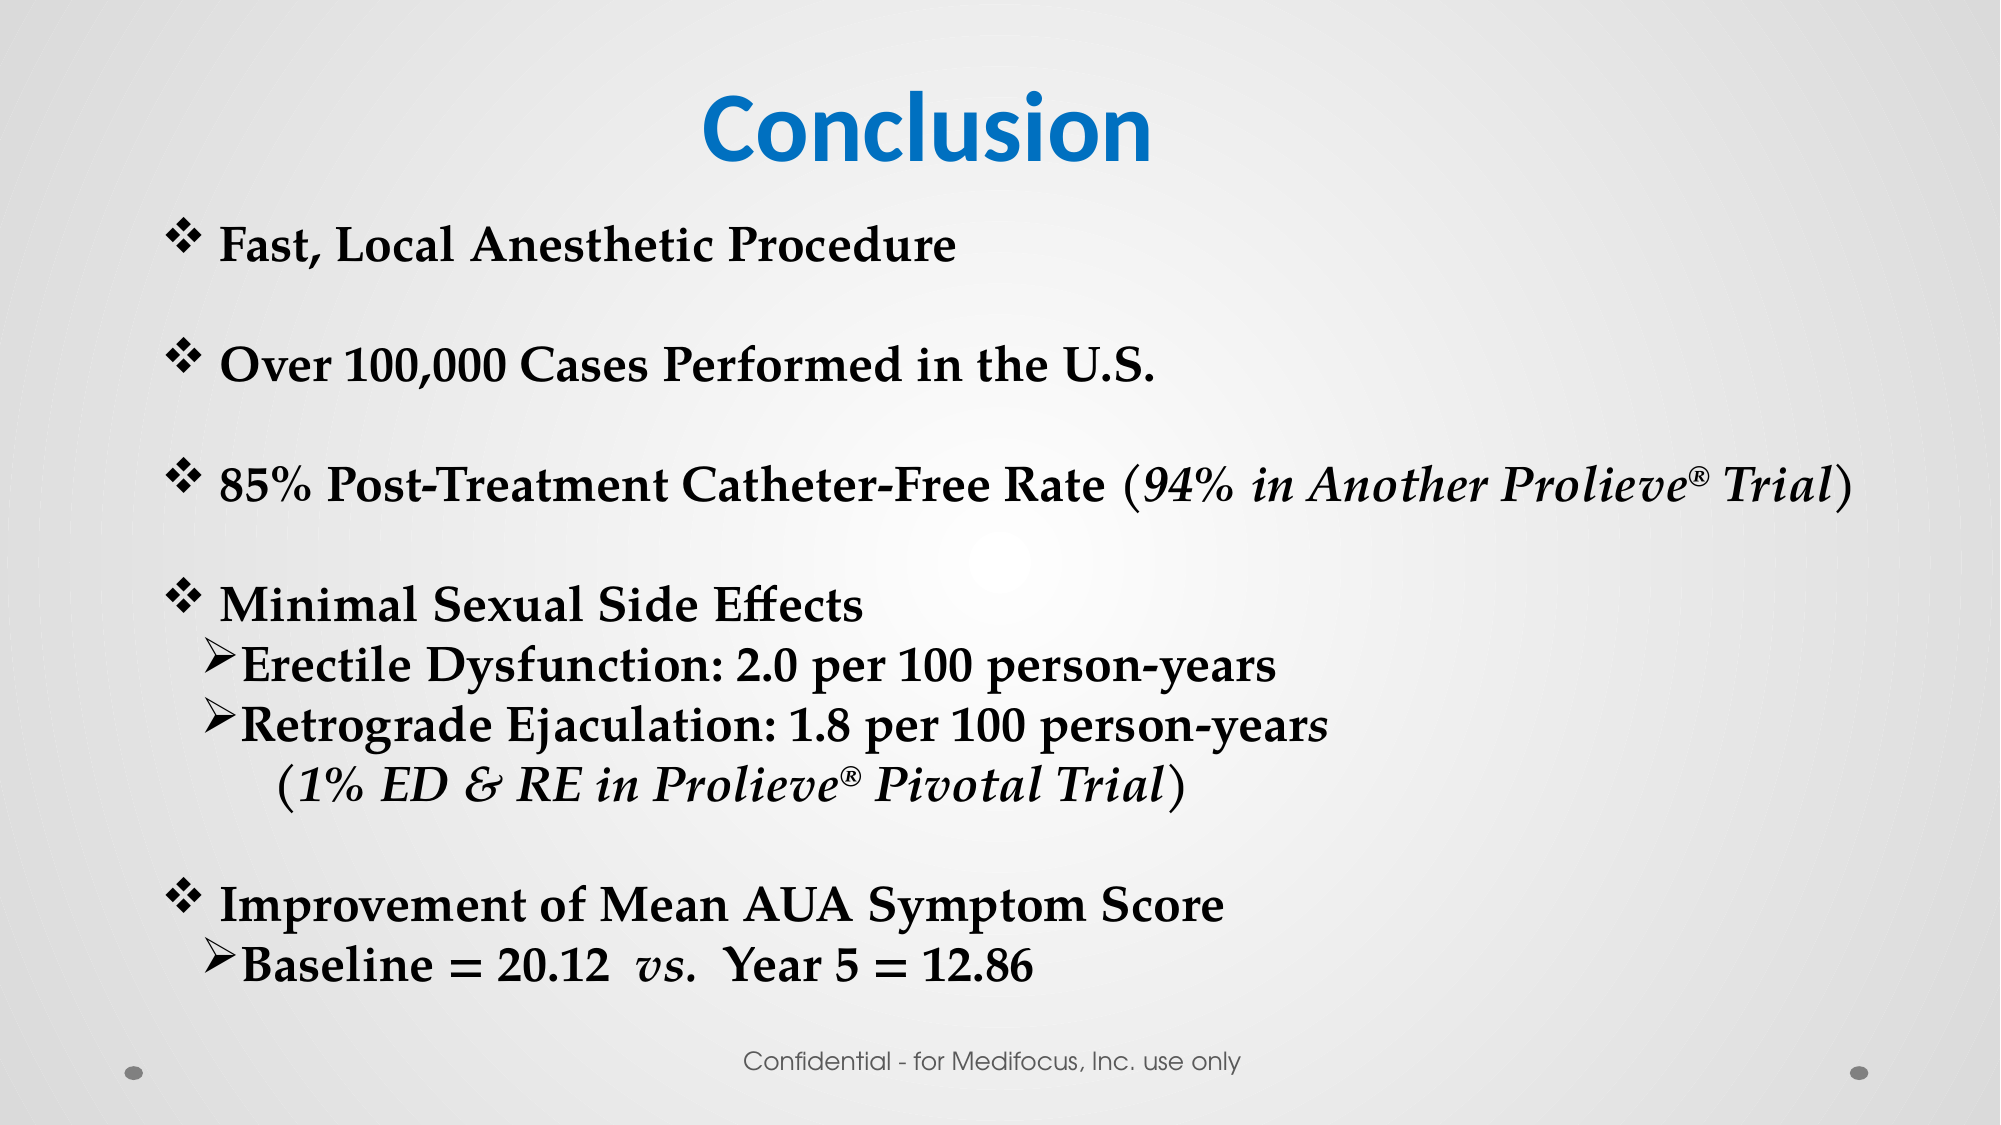

# Conclusion
 Fast, Local Anesthetic Procedure

 Over 100,000 Cases Performed in the U.S.

 85% Post-Treatment Catheter-Free Rate (94% in Another Prolieve® Trial)

 Minimal Sexual Side Effects
Erectile Dysfunction: 2.0 per 100 person-years
Retrograde Ejaculation: 1.8 per 100 person-years
   (1% ED & RE in Prolieve® Pivotal Trial)

 Improvement of Mean AUA Symptom Score
Baseline = 20.12  vs.  Year 5 = 12.86
Confidential - for Medifocus, Inc. use only